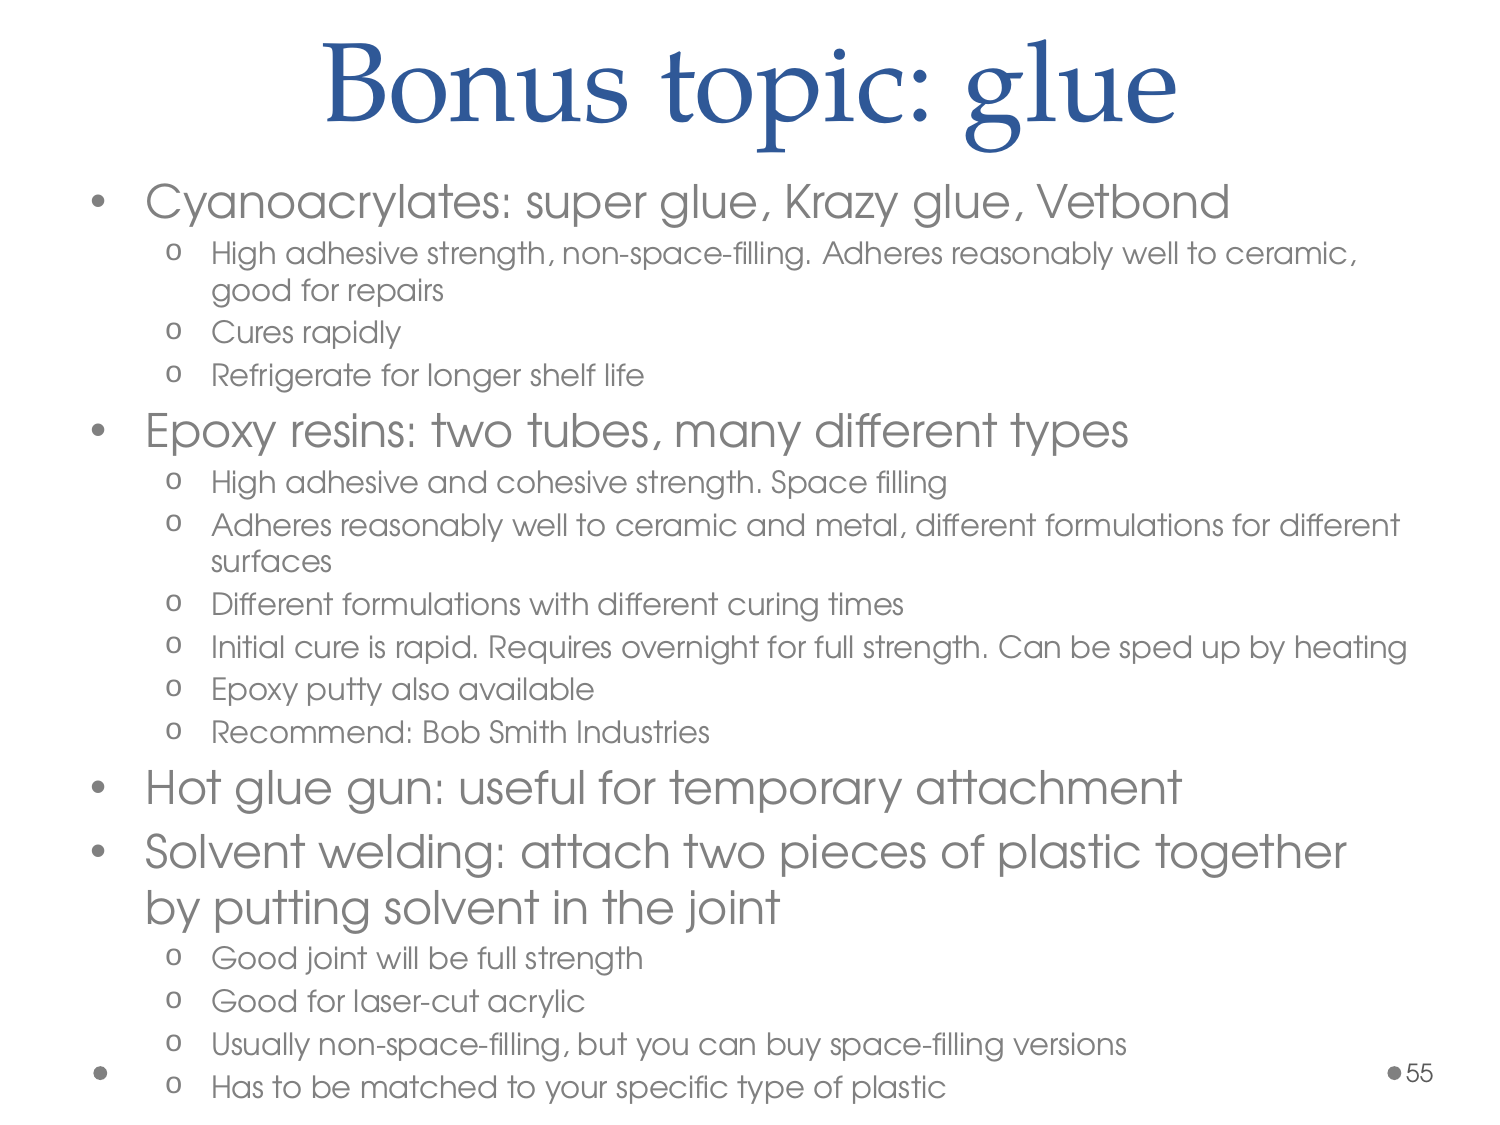

# Bonus topic: glue
Cyanoacrylates: super glue, Krazy glue, Vetbond
High adhesive strength, non-space-filling. Adheres reasonably well to ceramic, good for repairs
Cures rapidly
Refrigerate for longer shelf life
Epoxy resins: two tubes, many different types
High adhesive and cohesive strength. Space filling
Adheres reasonably well to ceramic and metal, different formulations for different surfaces
Different formulations with different curing times
Initial cure is rapid. Requires overnight for full strength. Can be sped up by heating
Epoxy putty also available
Recommend: Bob Smith Industries
Hot glue gun: useful for temporary attachment
Solvent welding: attach two pieces of plastic together by putting solvent in the joint
Good joint will be full strength
Good for laser-cut acrylic
Usually non-space-filling, but you can buy space-filling versions
Has to be matched to your specific type of plastic
55